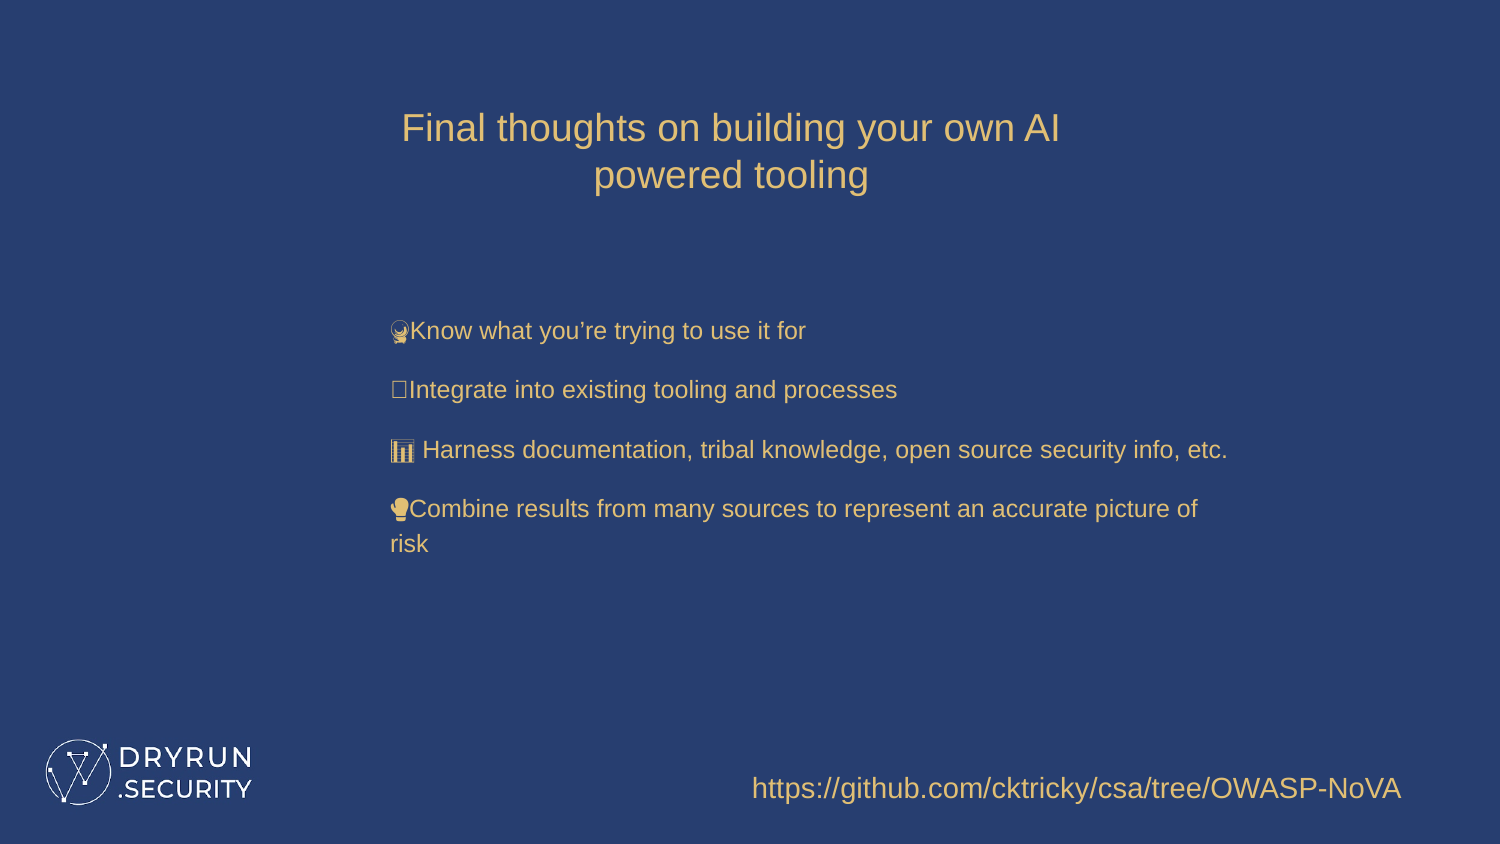

# Final thoughts on building your own AI powered tooling
🔮Know what you’re trying to use it for
🧰Integrate into existing tooling and processes
📊 Harness documentation, tribal knowledge, open source security info, etc.
🥊Combine results from many sources to represent an accurate picture of risk